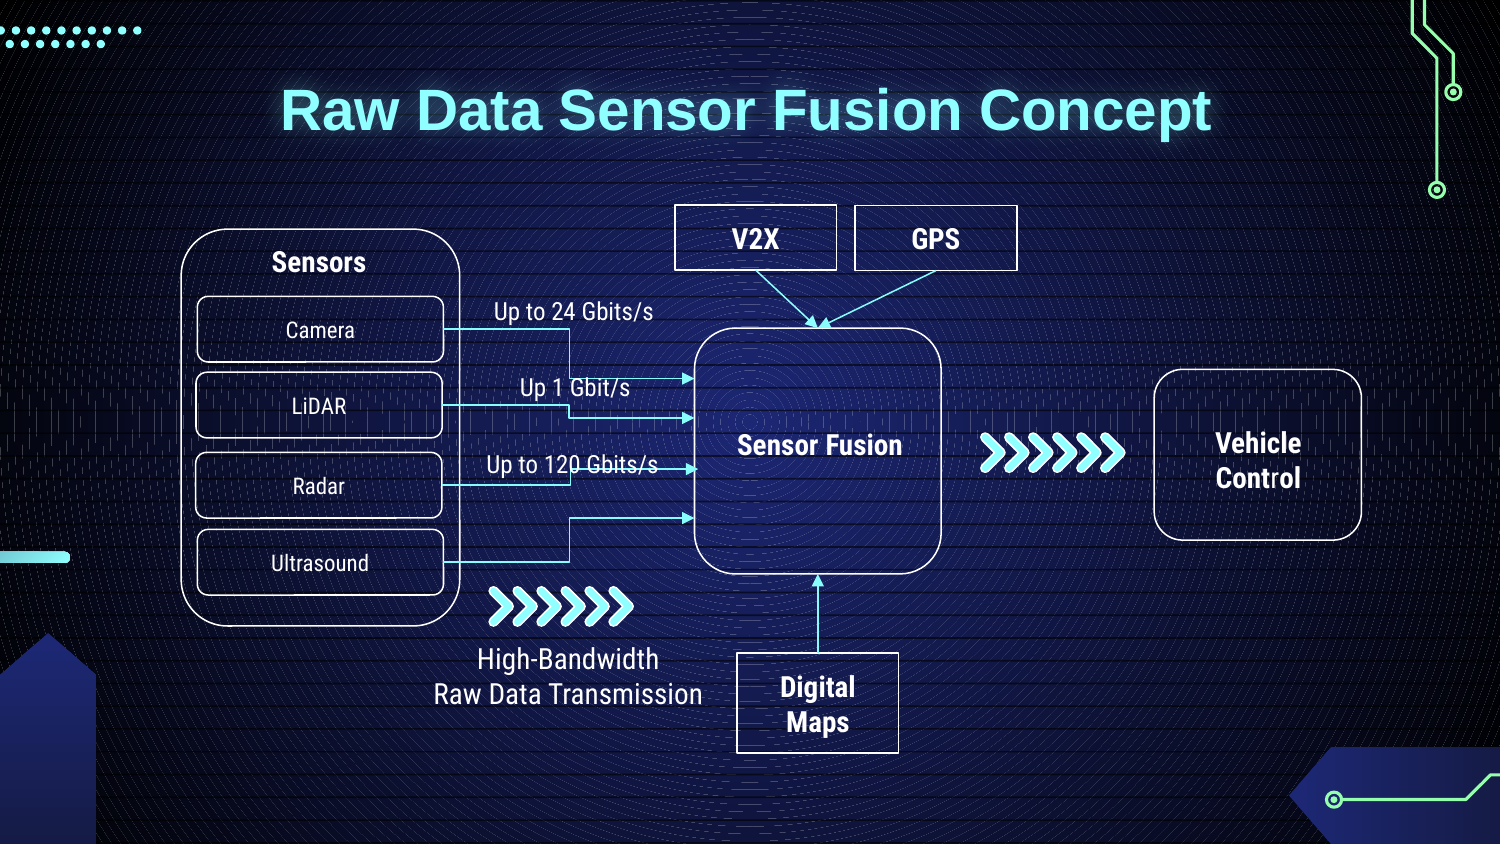

# Raw Data Sensor Fusion Concept
V2X
GPS
Sensors

Camera
LiDAR
Up to 24 Gbits/s

Sensor Fusion
Up 1 Gbit/s

Vehicle Control

Up to 120 Gbits/s
Radar
Ultrasound

High-Bandwidth
Raw Data Transmission
Digital Maps